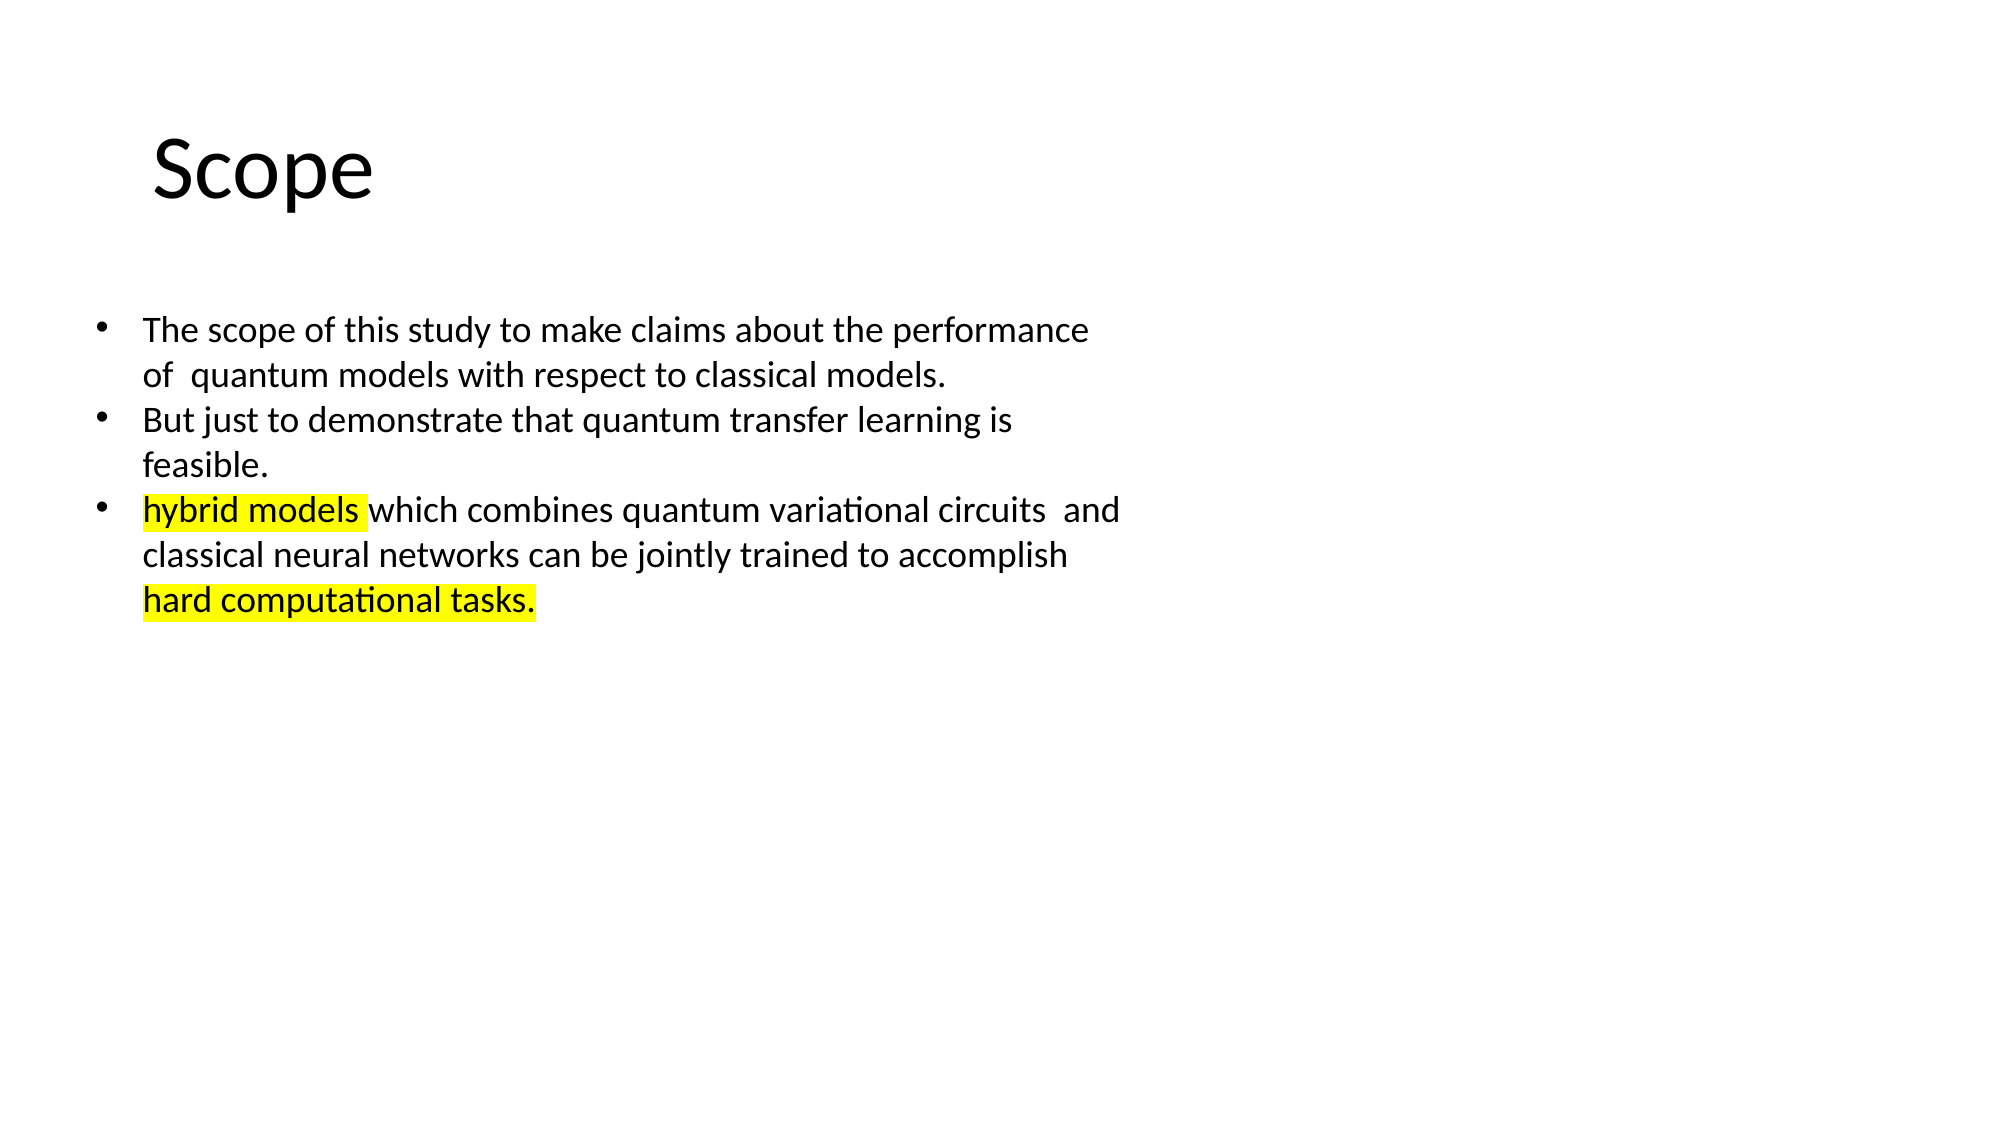

# Scope
The scope of this study to make claims about the performance of  quantum models with respect to classical models.
But just to demonstrate that quantum transfer learning is feasible.
hybrid models which combines quantum variational circuits  and classical neural networks can be jointly trained to accomplish hard computational tasks.